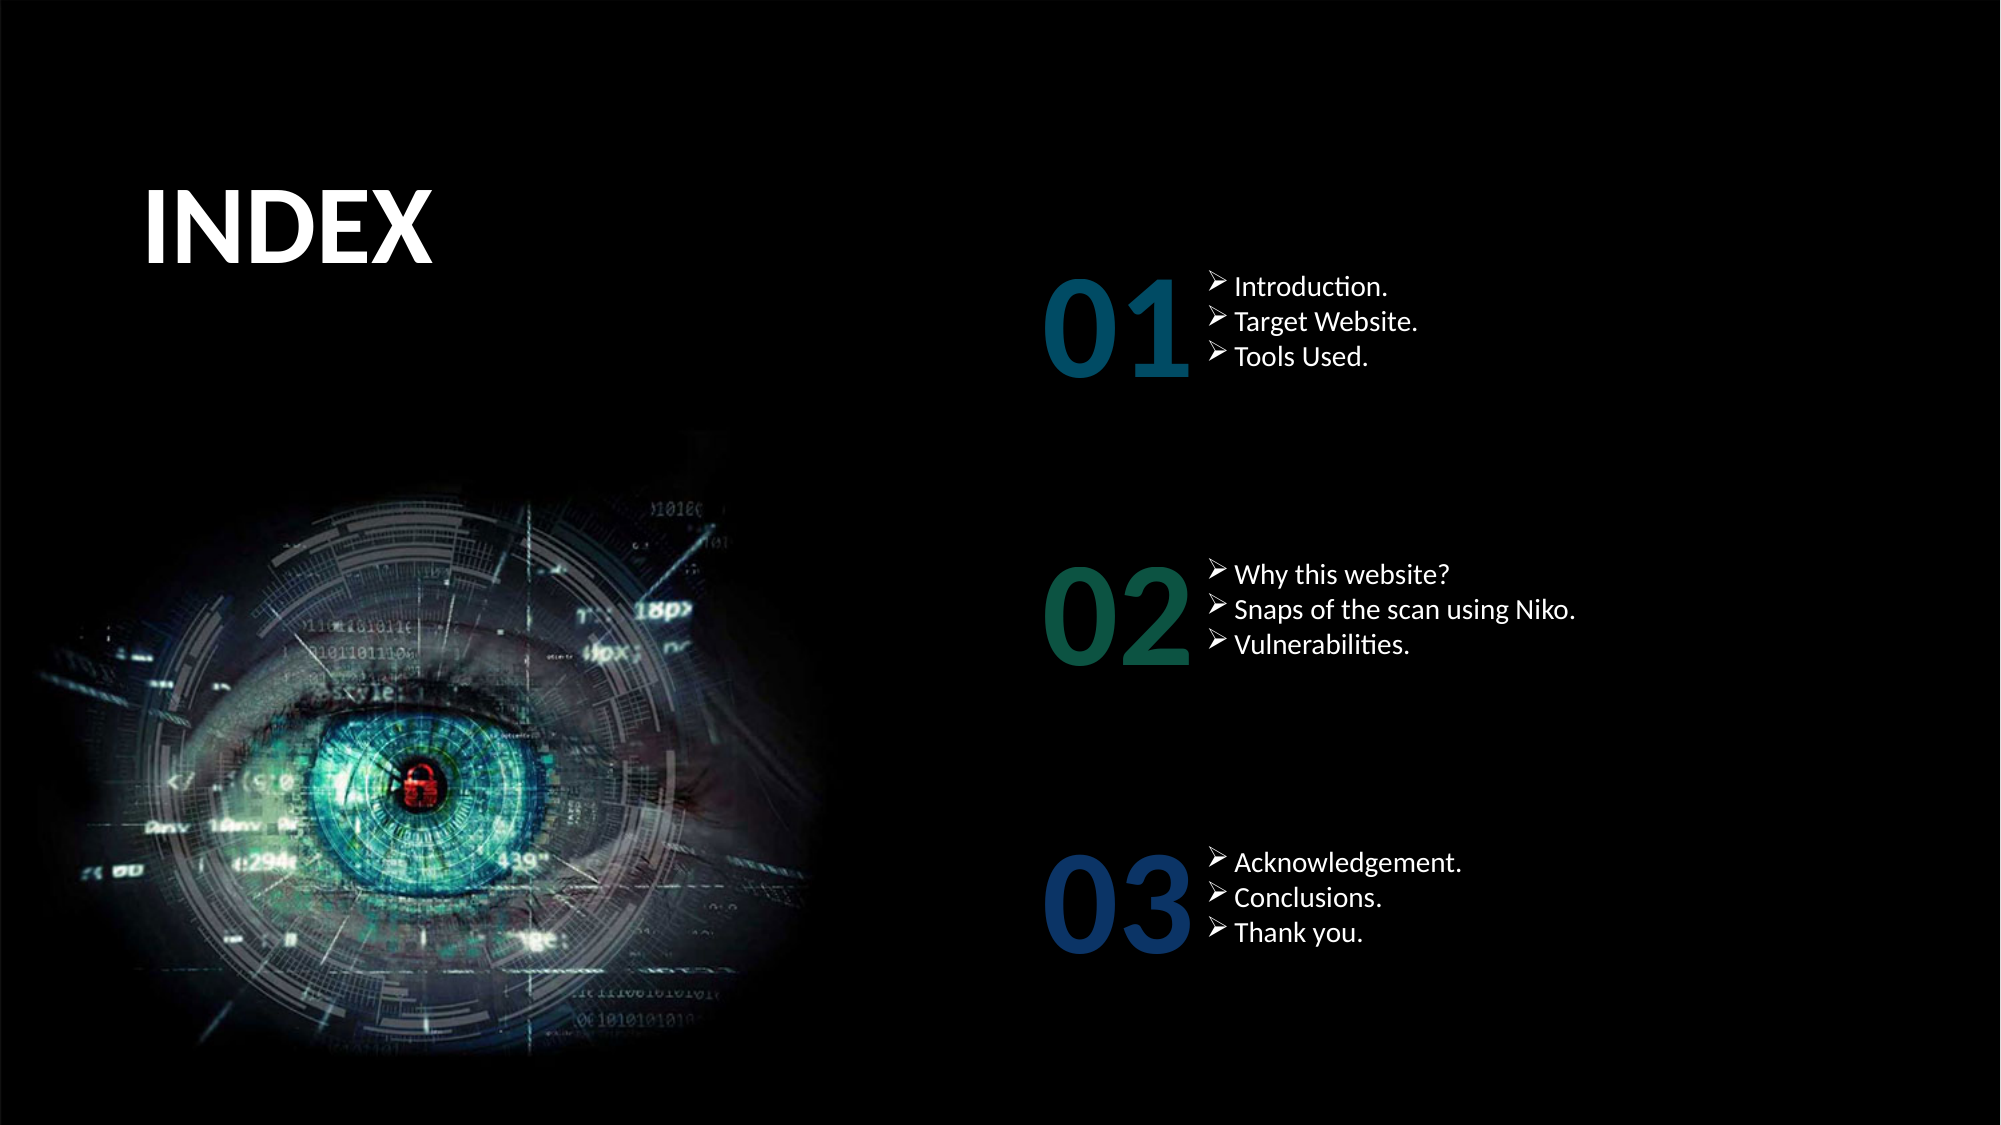

INDEX
01
Introduction.
Target Website.
Tools Used.
02
Why this website?
Snaps of the scan using Niko.
Vulnerabilities.
03
Acknowledgement.
Conclusions.
Thank you.